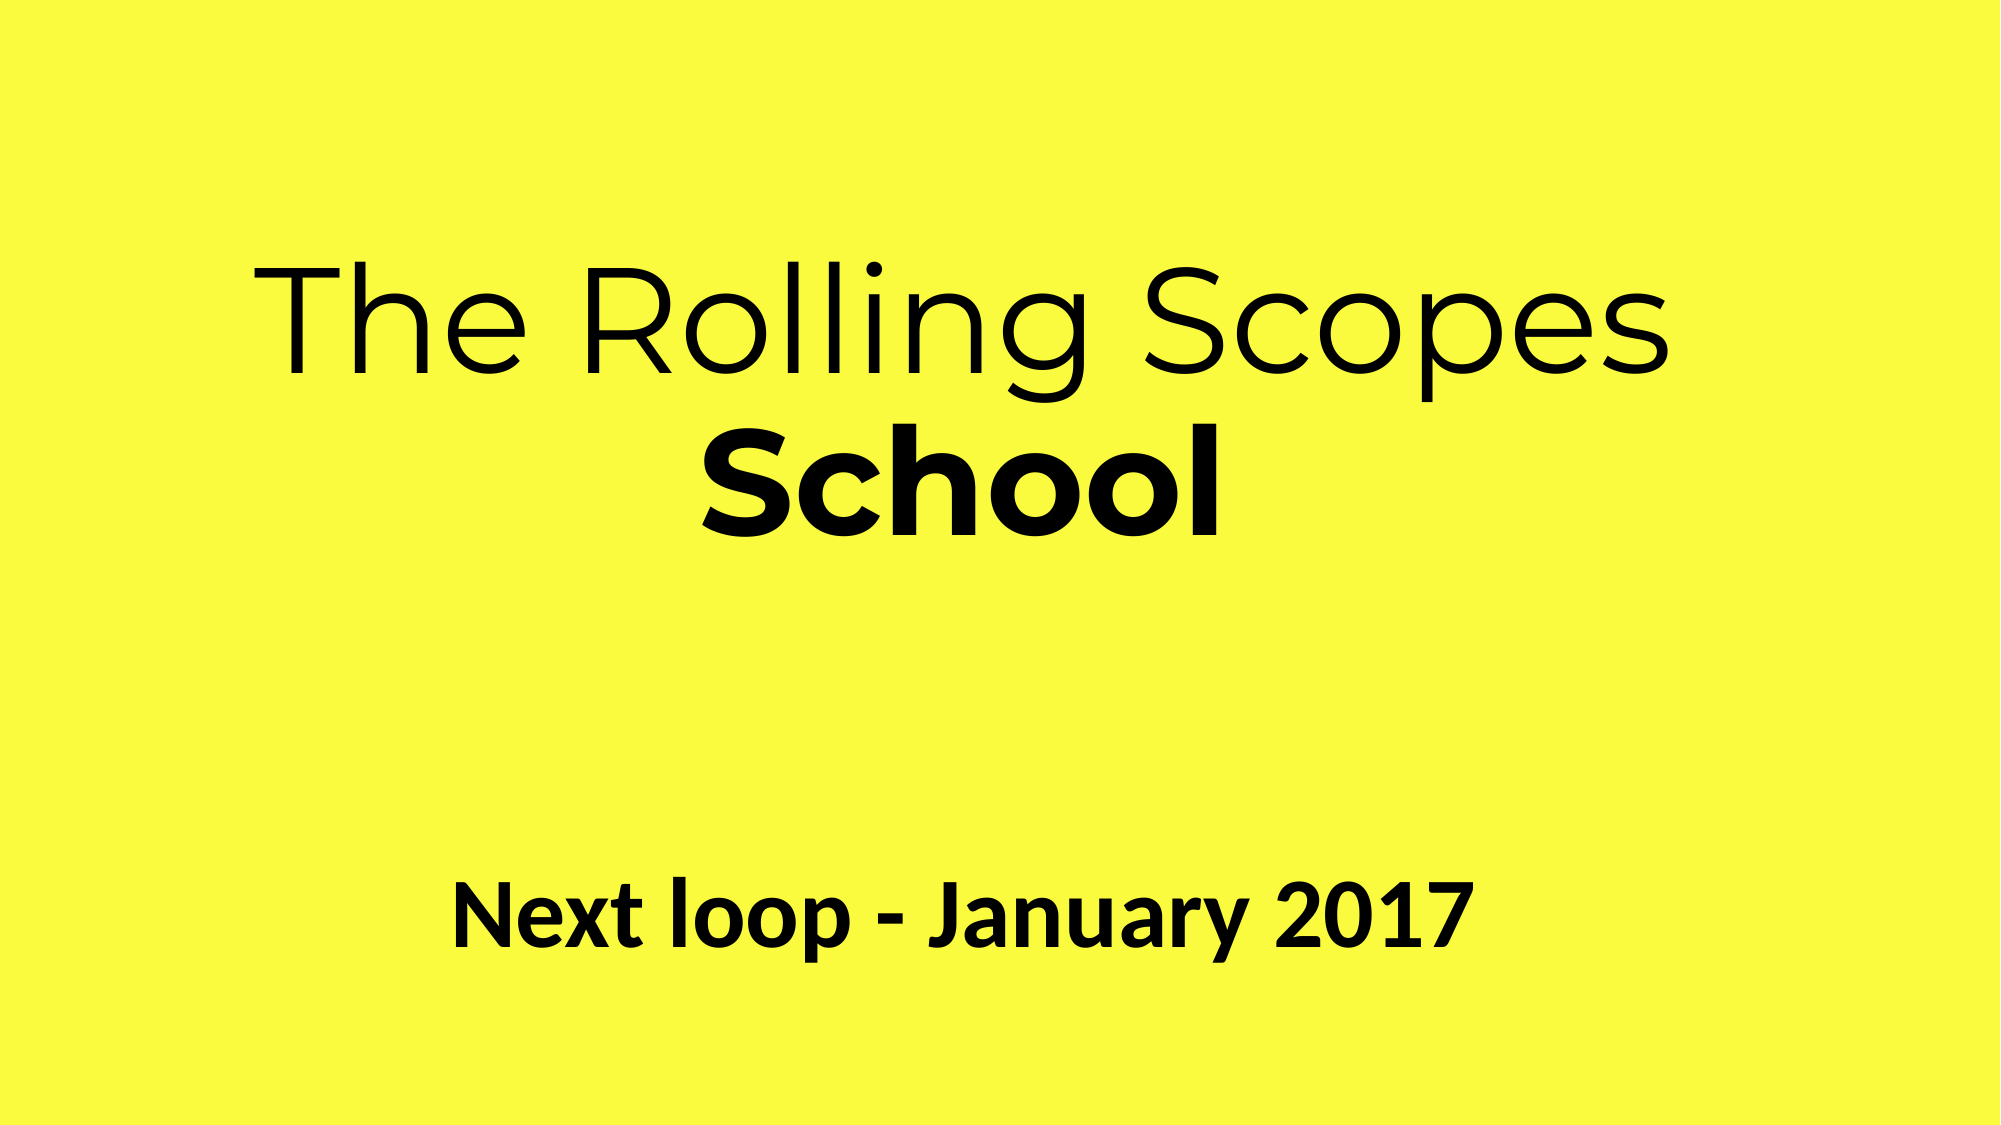

# The Rolling Scopes School
Next loop - January 2017